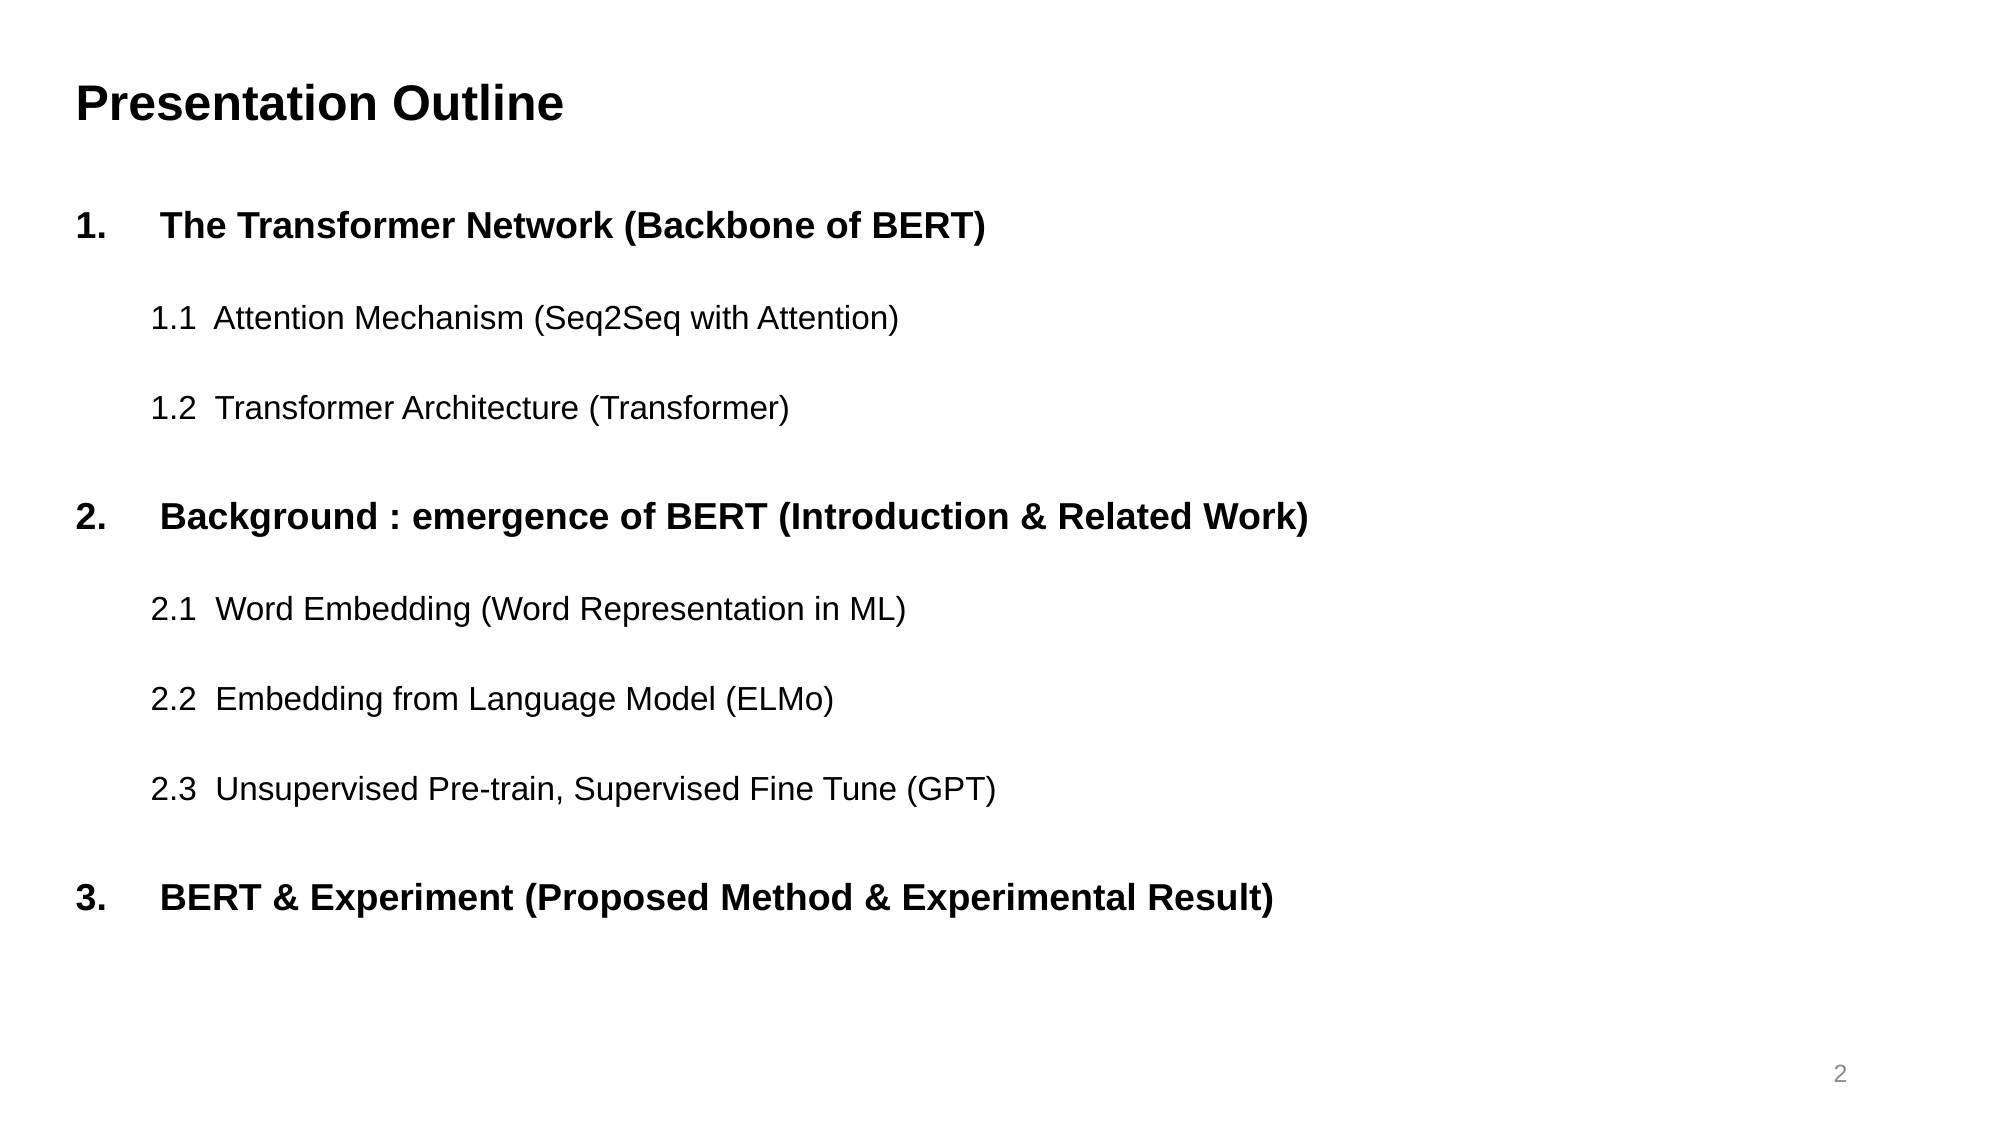

Presentation Outline
The Transformer Network (Backbone of BERT)
1.1  Attention Mechanism (Seq2Seq with Attention)
1.2  Transformer Architecture (Transformer)
Background : emergence of BERT (Introduction & Related Work)
2.1  Word Embedding (Word Representation in ML)
2.2  Embedding from Language Model (ELMo)
2.3  Unsupervised Pre-train, Supervised Fine Tune (GPT)
BERT & Experiment (Proposed Method & Experimental Result)
2